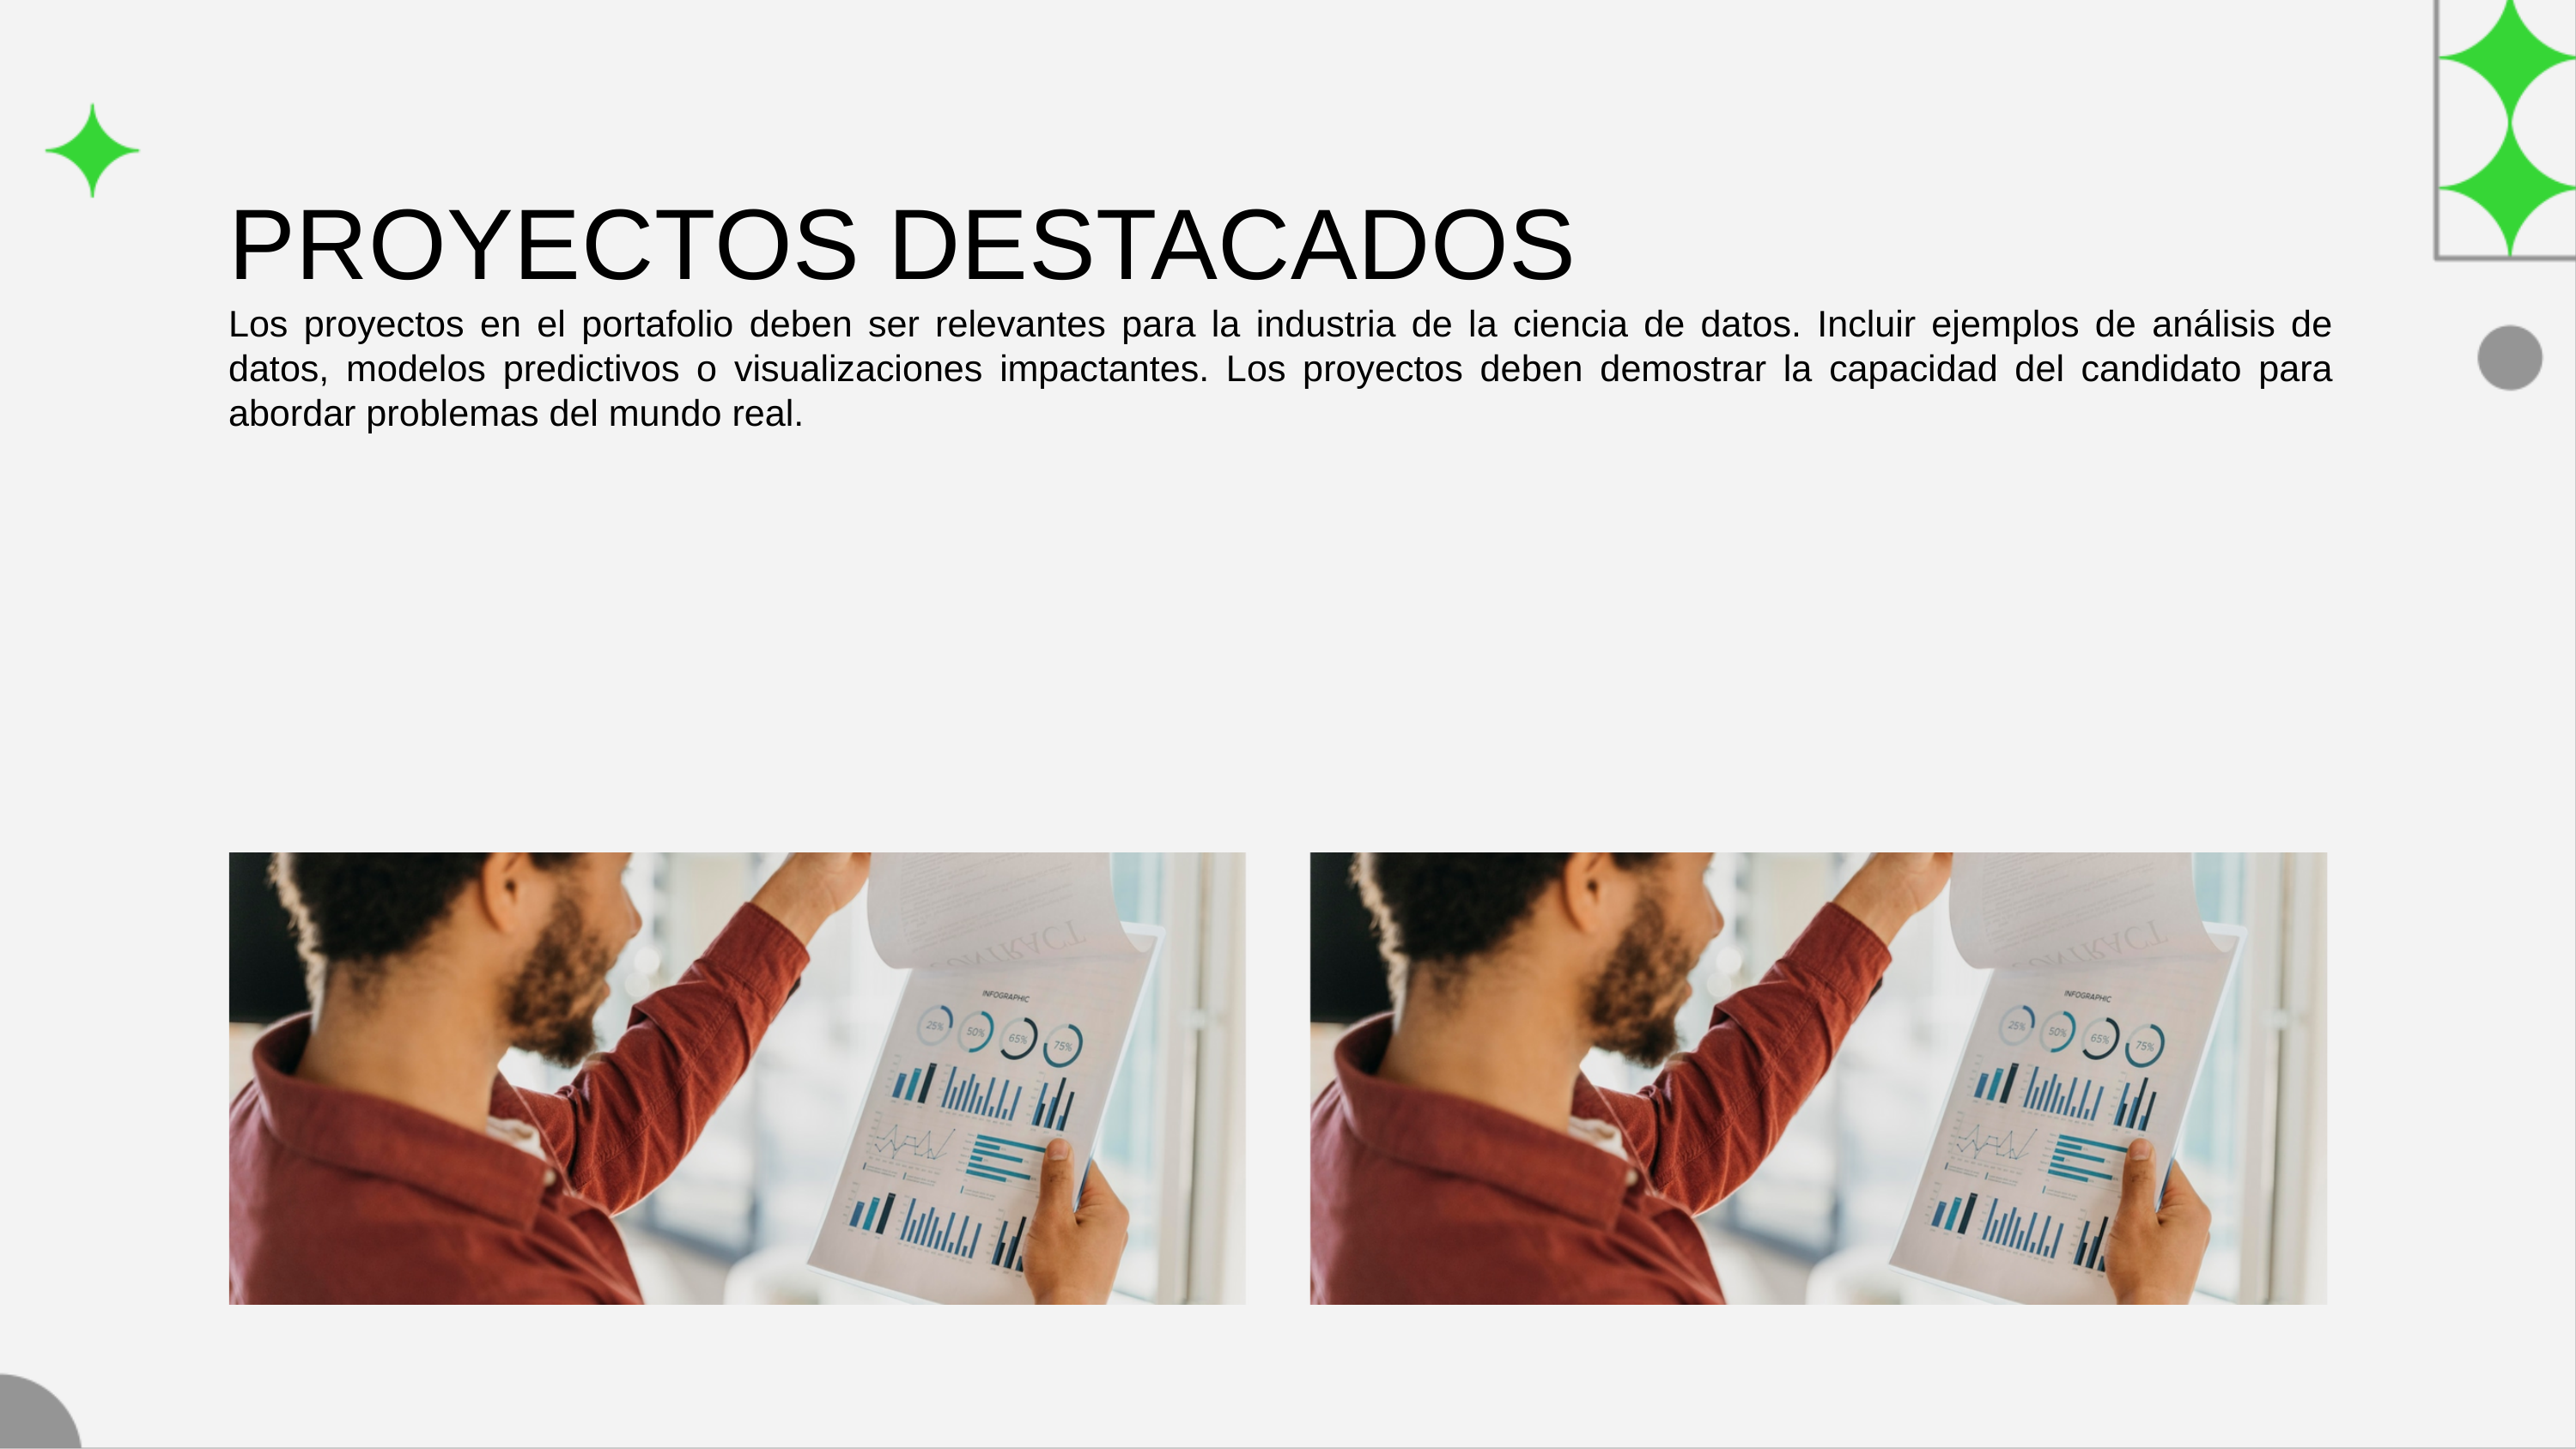

PROYECTOS DESTACADOS
Los proyectos en el portafolio deben ser relevantes para la industria de la ciencia de datos. Incluir ejemplos de análisis de datos, modelos predictivos o visualizaciones impactantes. Los proyectos deben demostrar la capacidad del candidato para abordar problemas del mundo real.